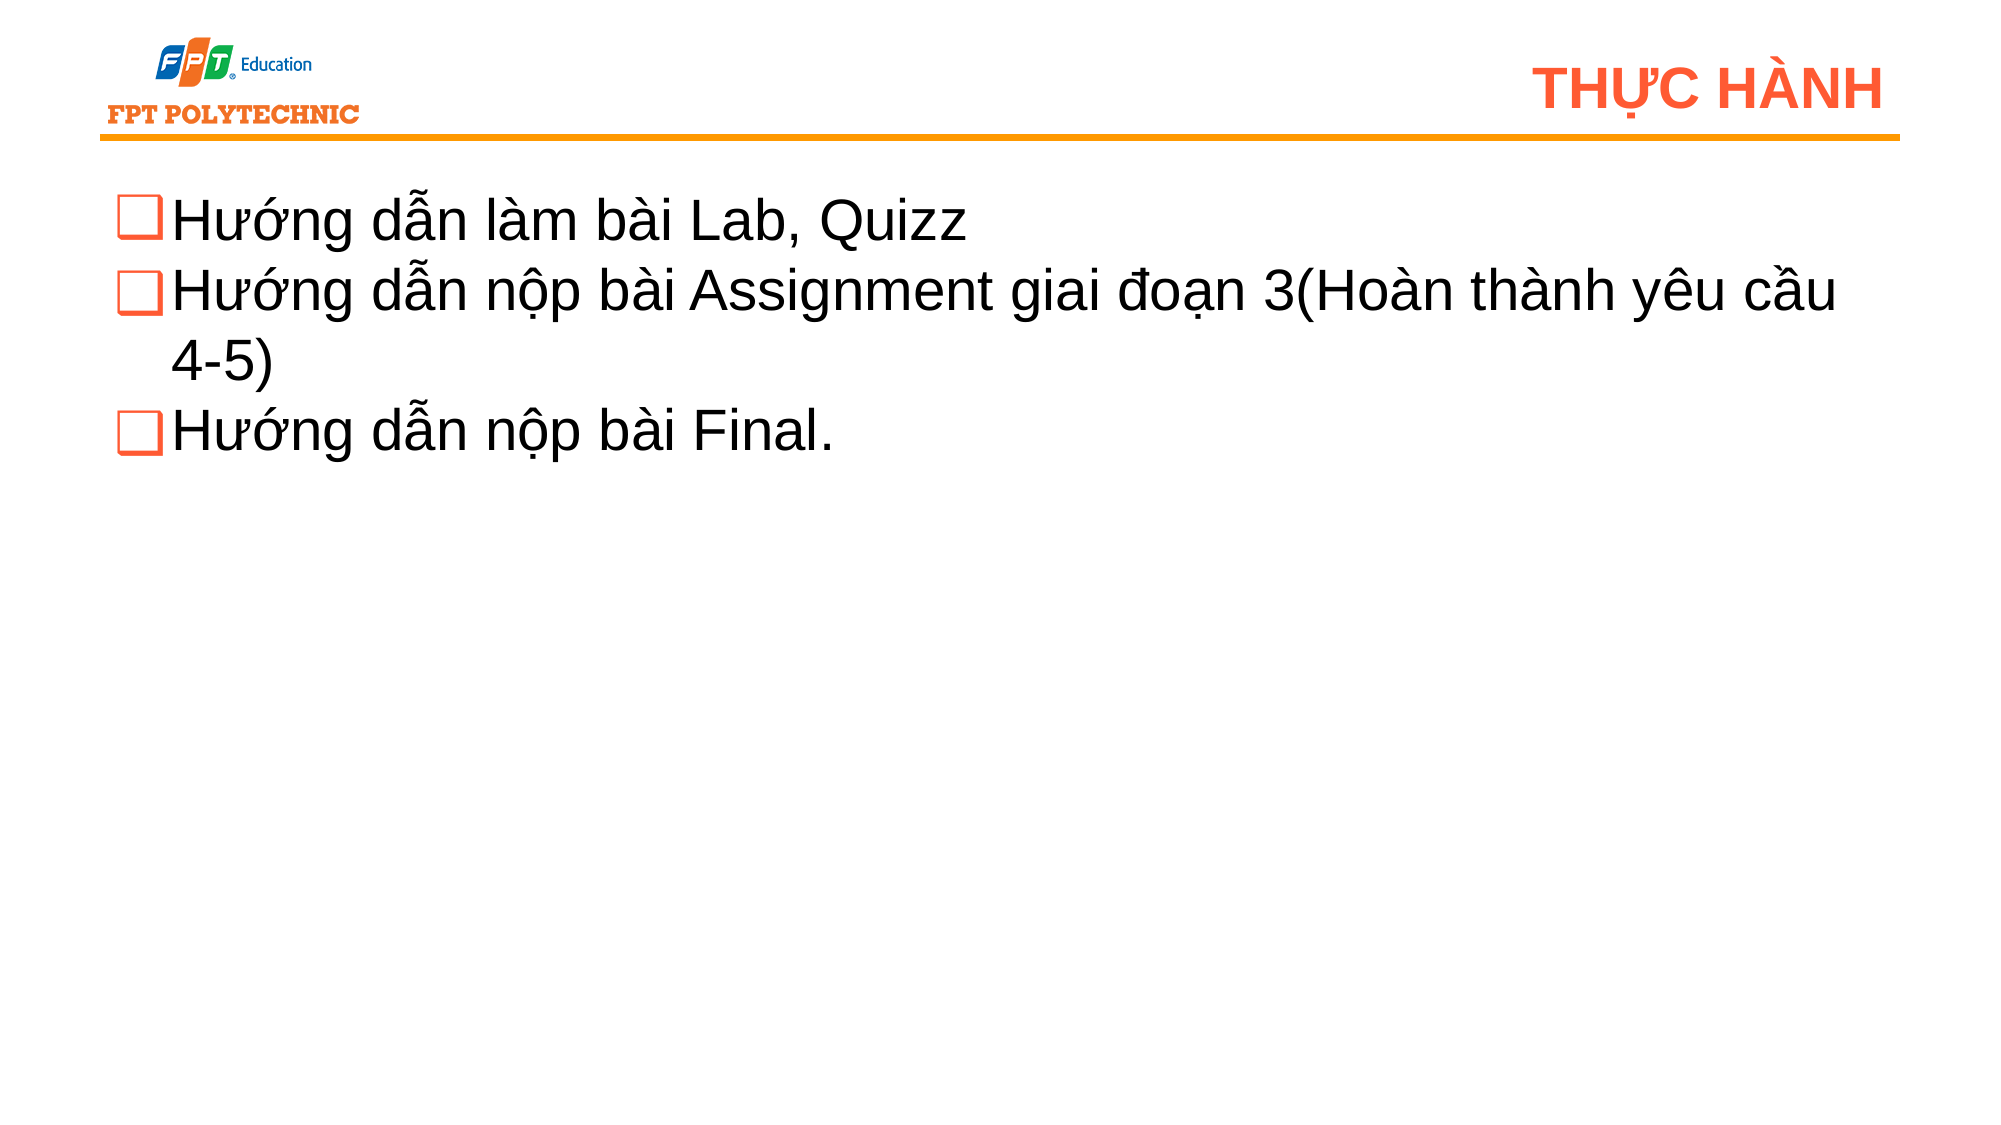

# Thực hành
Hướng dẫn làm bài Lab, Quizz
Hướng dẫn nộp bài Assignment giai đoạn 3(Hoàn thành yêu cầu 4-5)
Hướng dẫn nộp bài Final.